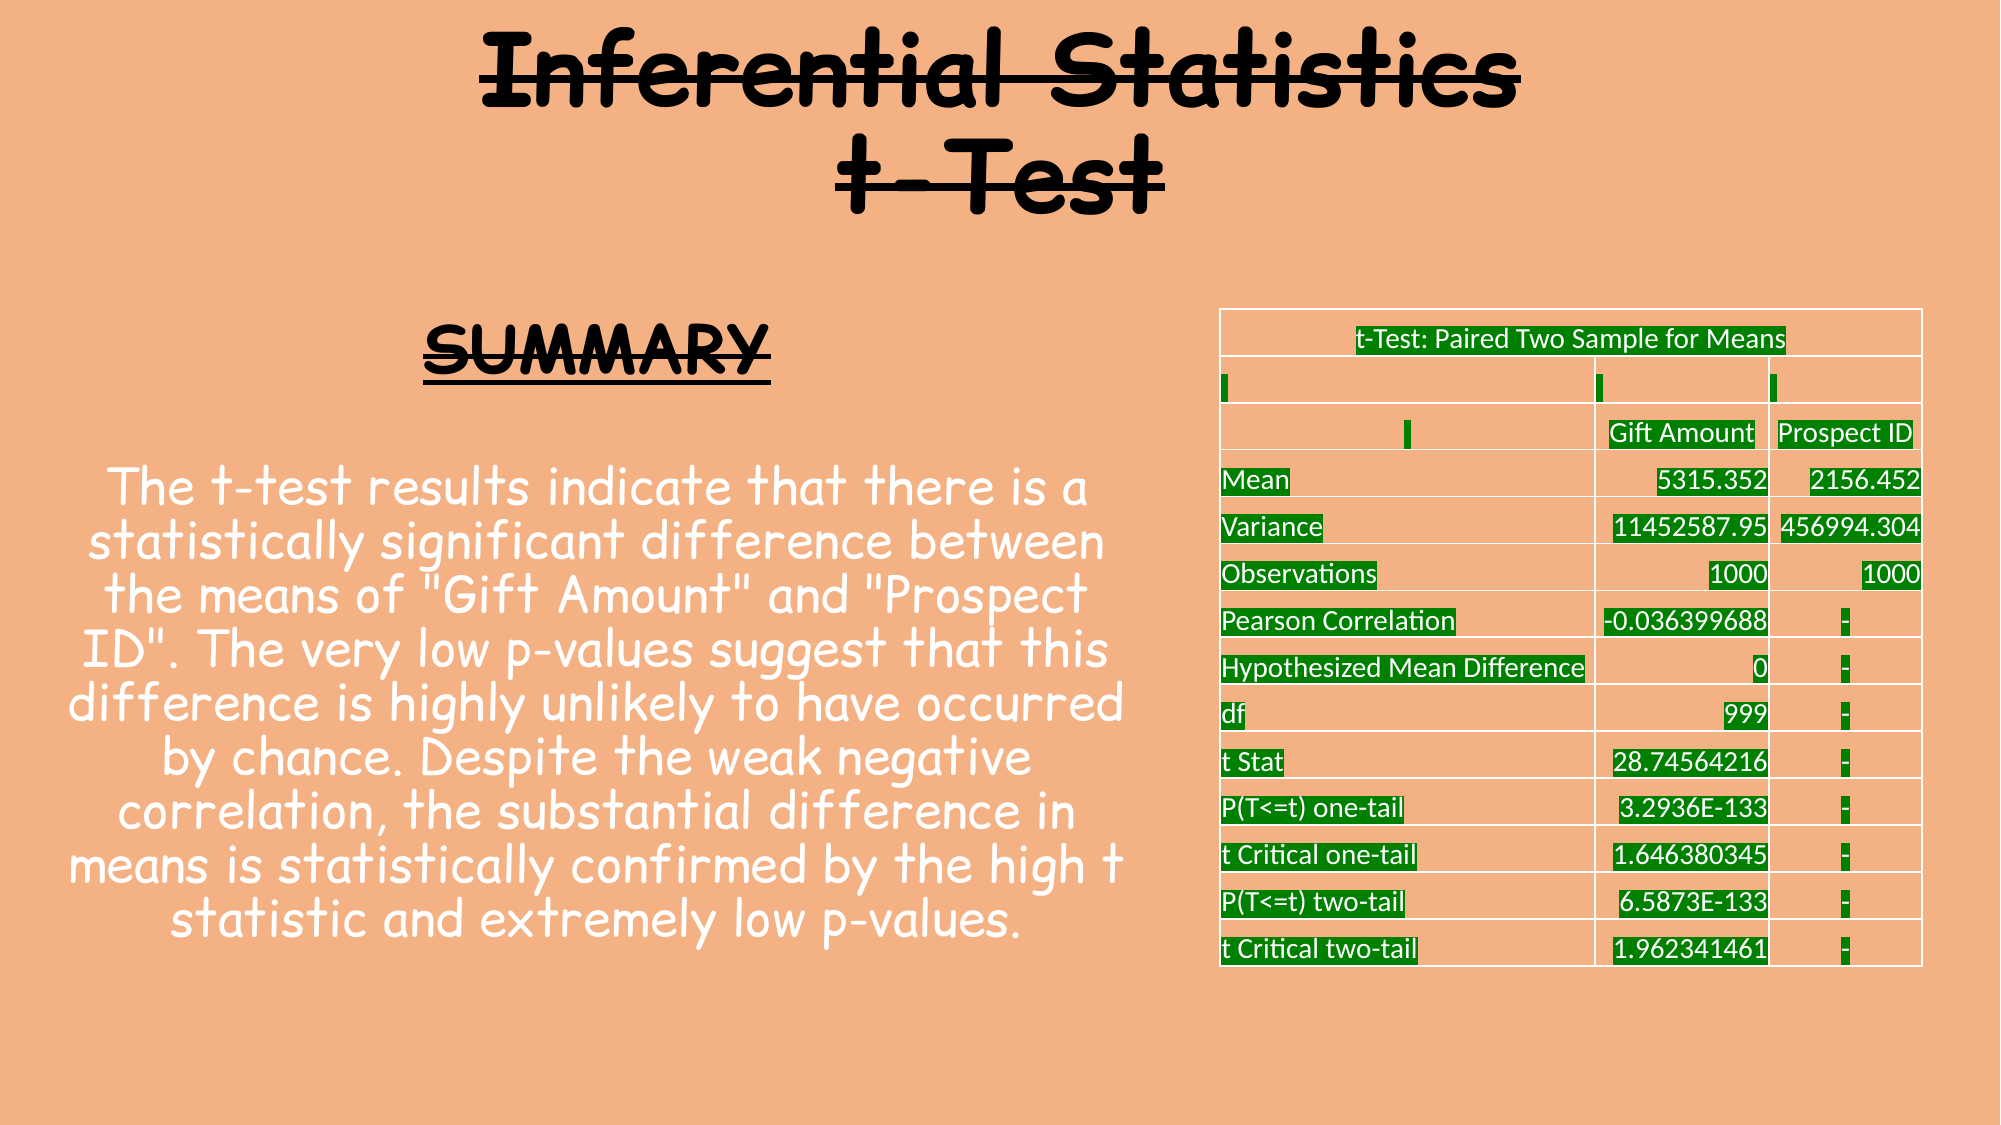

# Inferential Statistics t-Test
| t-Test: Paired Two Sample for Means |  |  |
| --- | --- | --- |
|  |  |  |
|  | Gift Amount | Prospect ID |
| Mean | 5315.352 | 2156.452 |
| Variance | 11452587.95 | 456994.304 |
| Observations | 1000 | 1000 |
| Pearson Correlation | -0.036399688 | - |
| Hypothesized Mean Difference | 0 | - |
| df | 999 | - |
| t Stat | 28.74564216 | - |
| P(T<=t) one-tail | 3.2936E-133 | - |
| t Critical one-tail | 1.646380345 | - |
| P(T<=t) two-tail | 6.5873E-133 | - |
| t Critical two-tail | 1.962341461 | - |
SUMMARY

The t-test results indicate that there is a statistically significant difference between the means of "Gift Amount" and "Prospect ID". The very low p-values suggest that this difference is highly unlikely to have occurred by chance. Despite the weak negative correlation, the substantial difference in means is statistically confirmed by the high t statistic and extremely low p-values.